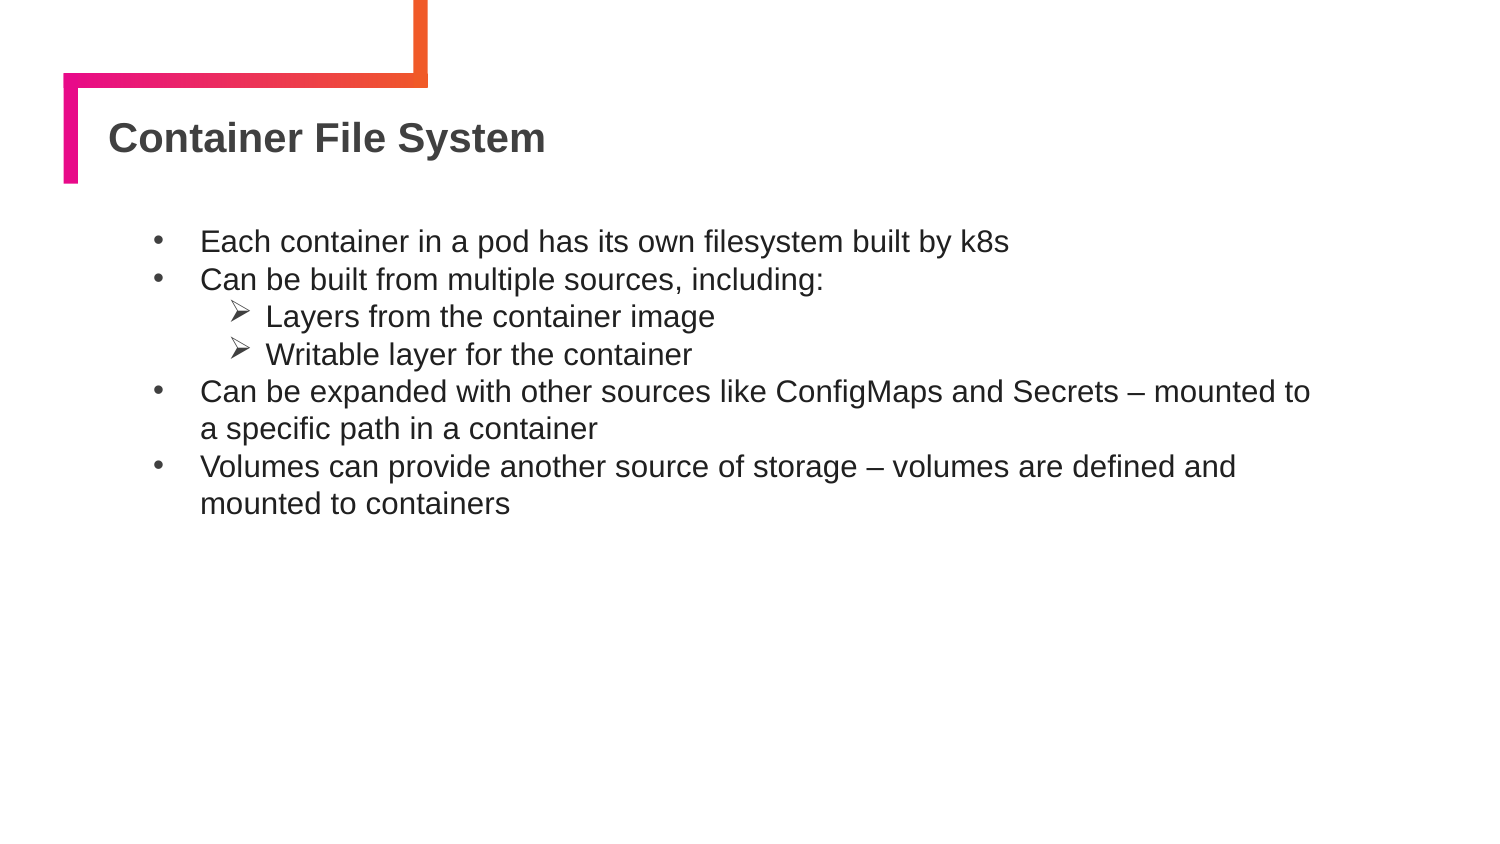

# Container File System
Each container in a pod has its own filesystem built by k8s
Can be built from multiple sources, including:
Layers from the container image
Writable layer for the container
Can be expanded with other sources like ConfigMaps and Secrets – mounted to a specific path in a container
Volumes can provide another source of storage – volumes are defined and mounted to containers
133